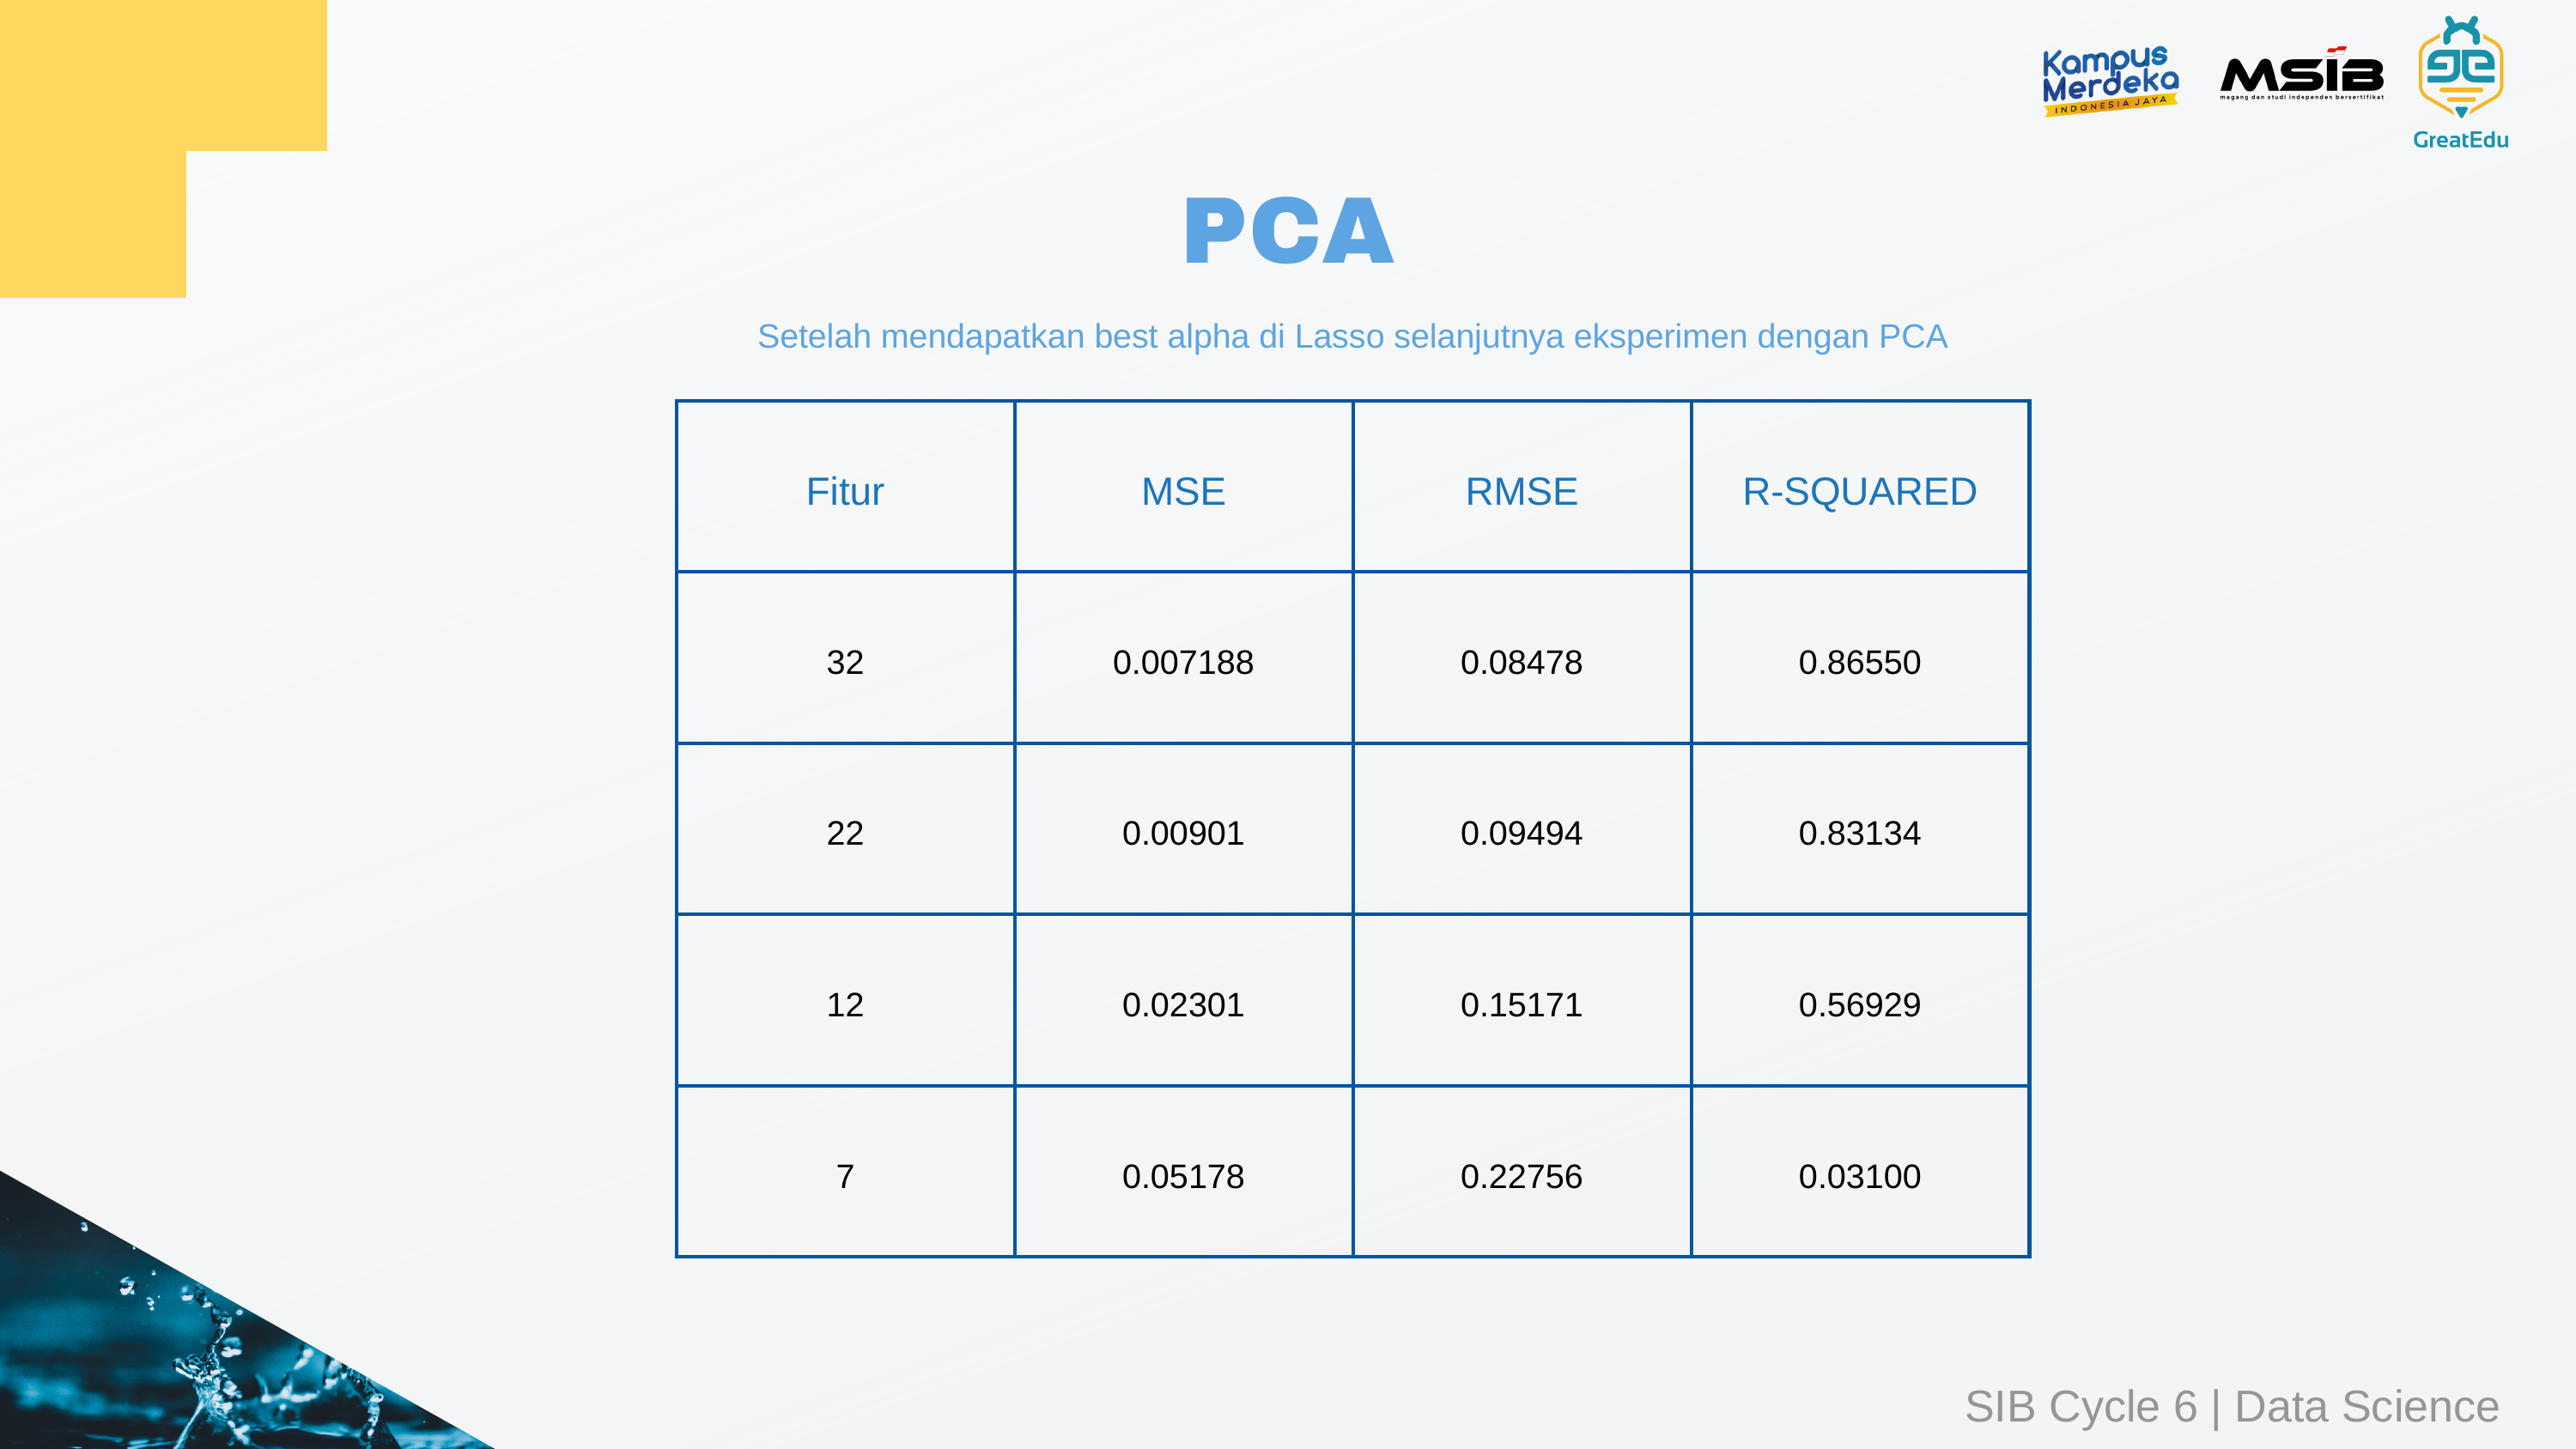

PCA
Setelah mendapatkan best alpha di Lasso selanjutnya eksperimen dengan PCA
| Fitur | MSE | RMSE | R-SQUARED |
| --- | --- | --- | --- |
| 32 | 0.007188 | 0.08478 | 0.86550 |
| 22 | 0.00901 | 0.09494 | 0.83134 |
| 12 | 0.02301 | 0.15171 | 0.56929 |
| 7 | 0.05178 | 0.22756 | 0.03100 |

SIB Cycle 6 | Data Science